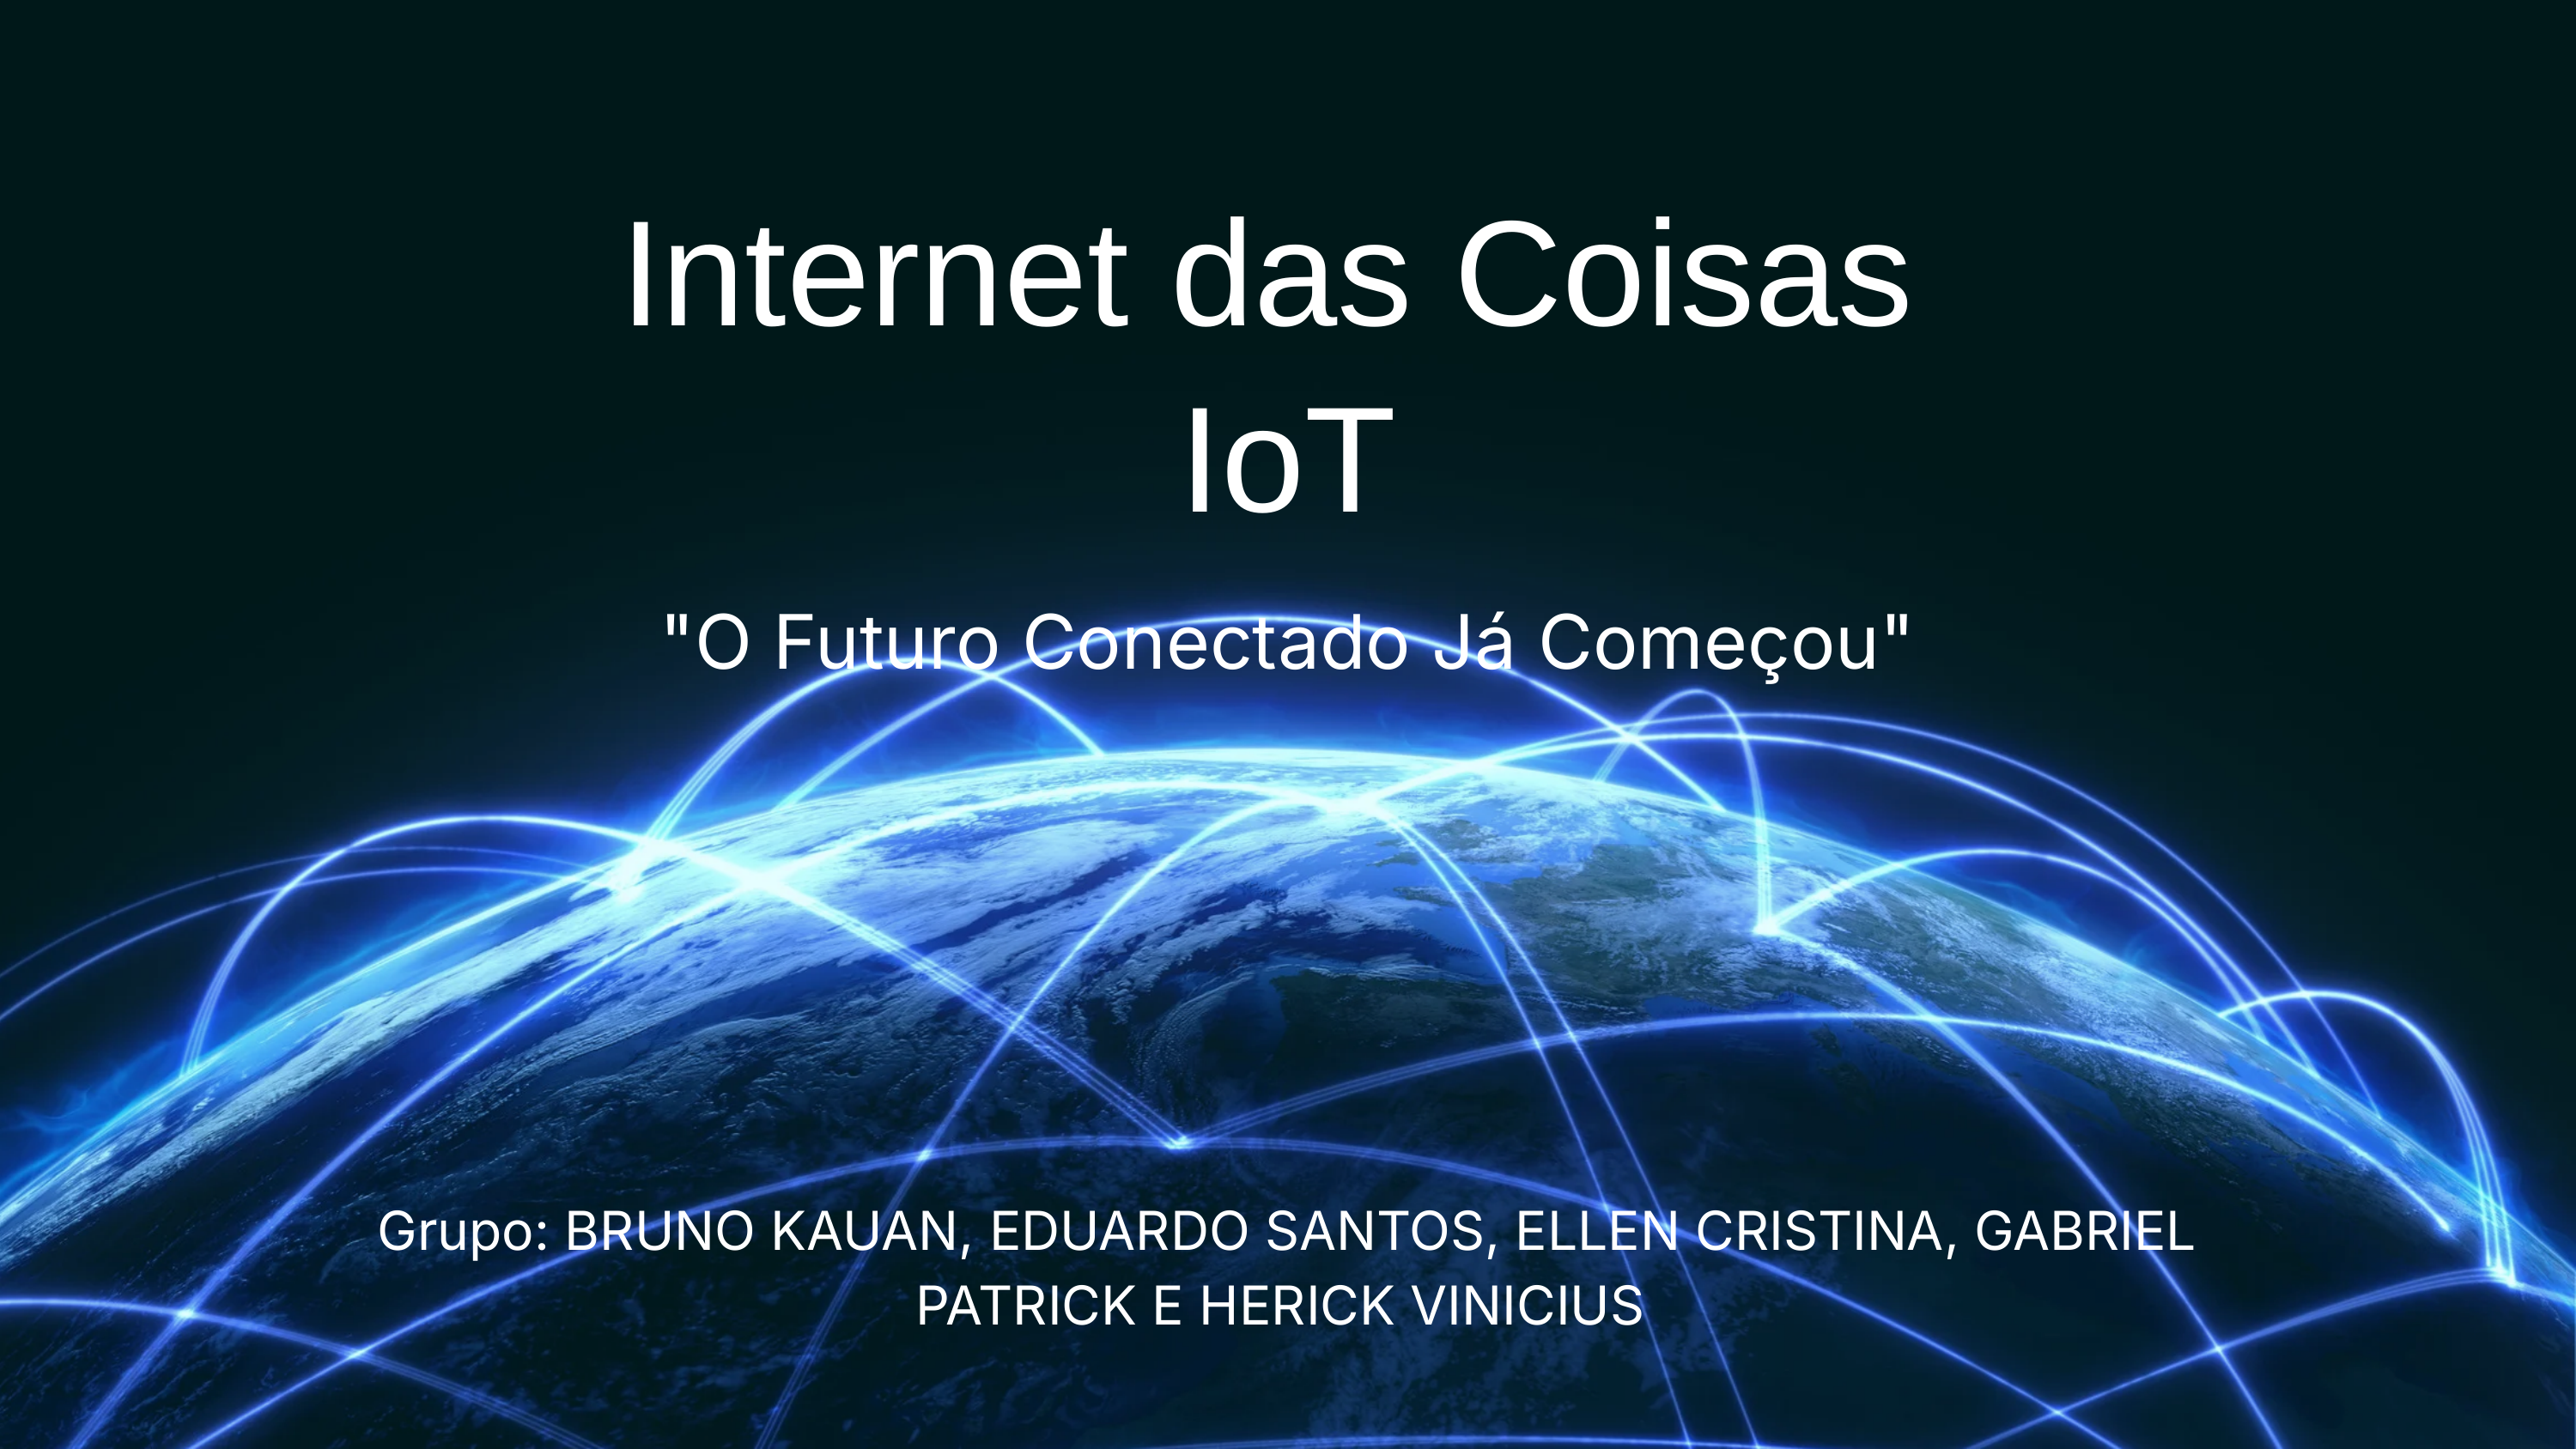

Internet das Coisas
IoT
"O Futuro Conectado Já Começou"
Grupo: BRUNO KAUAN, EDUARDO SANTOS, ELLEN CRISTINA, GABRIEL PATRICK E HERICK VINICIUS